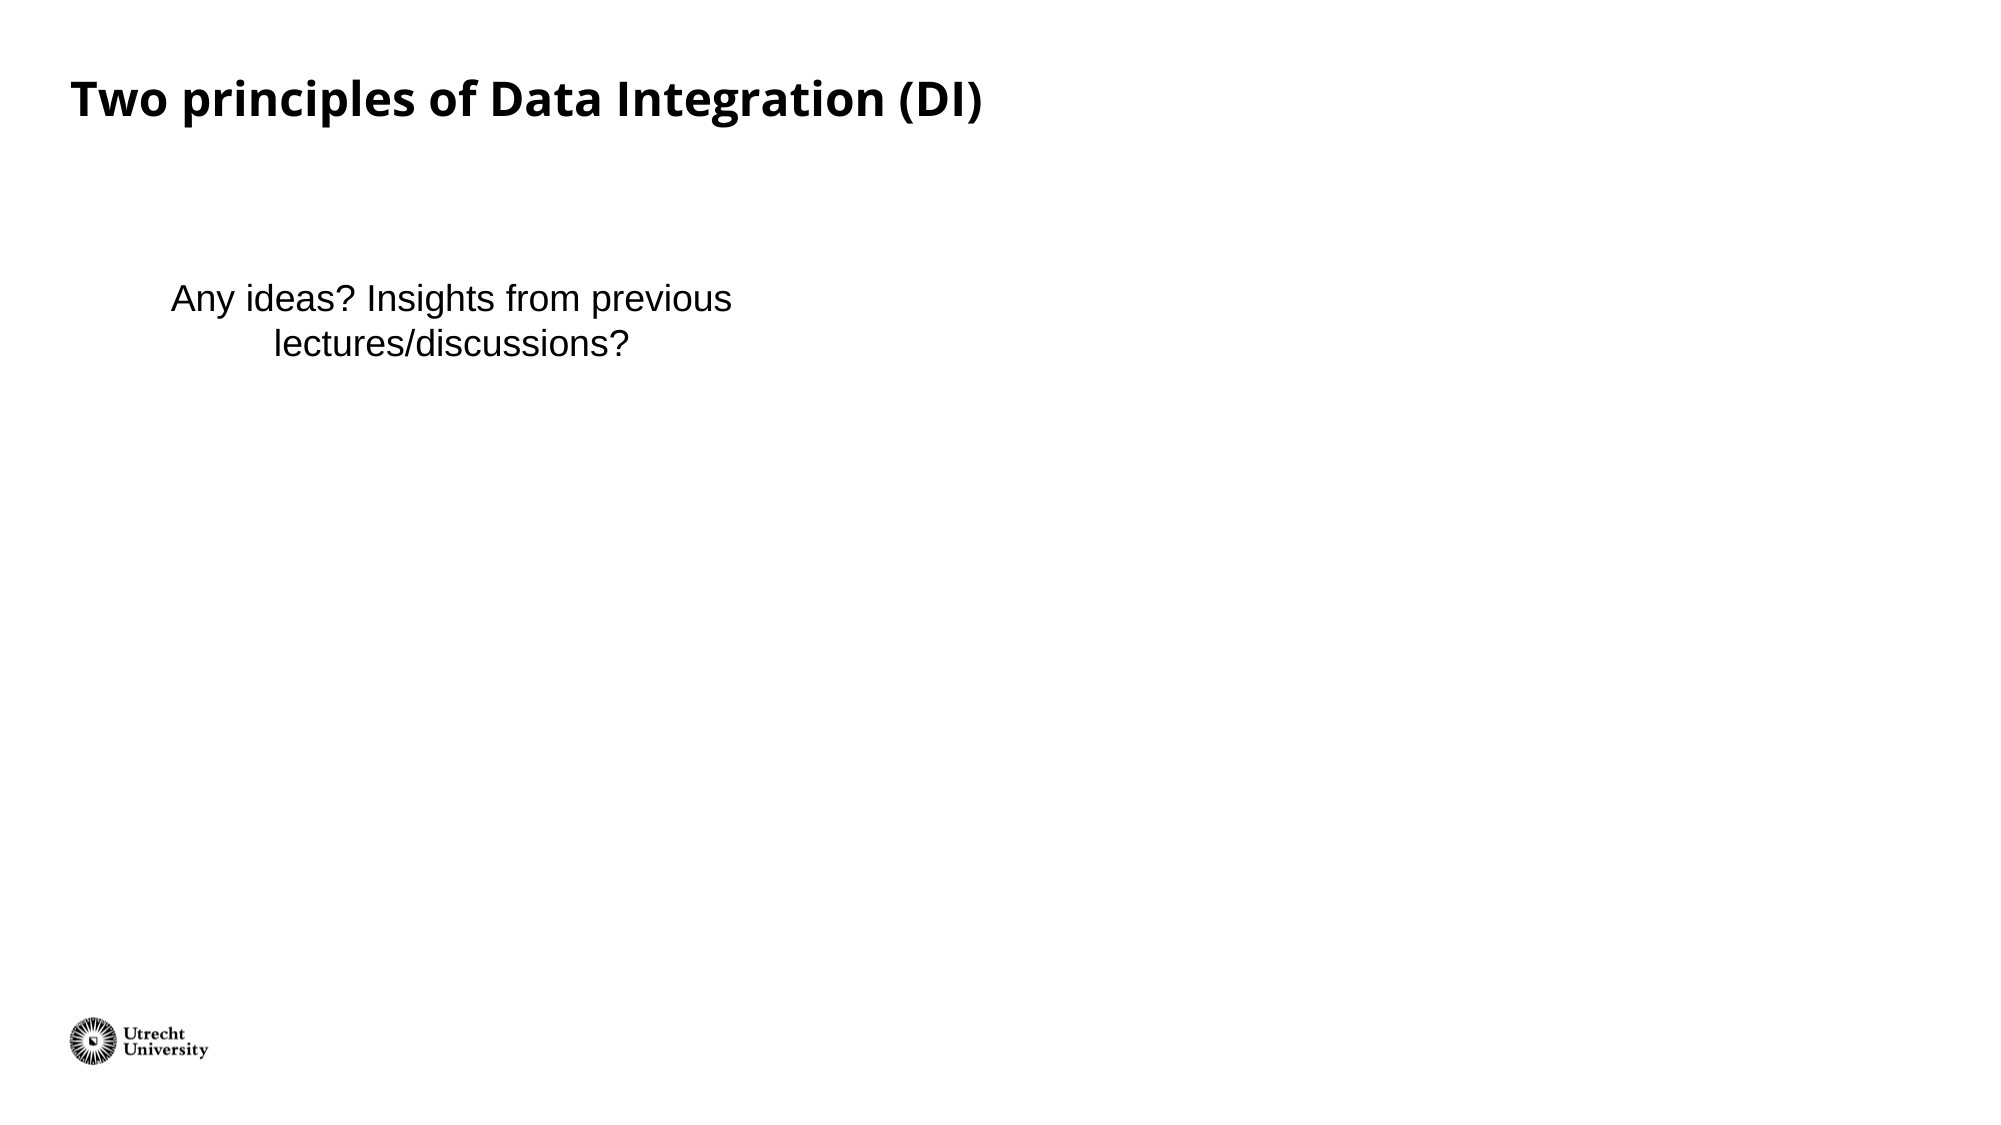

# Two principles of Data Integration (DI)
Any ideas? Insights from previous lectures/discussions?